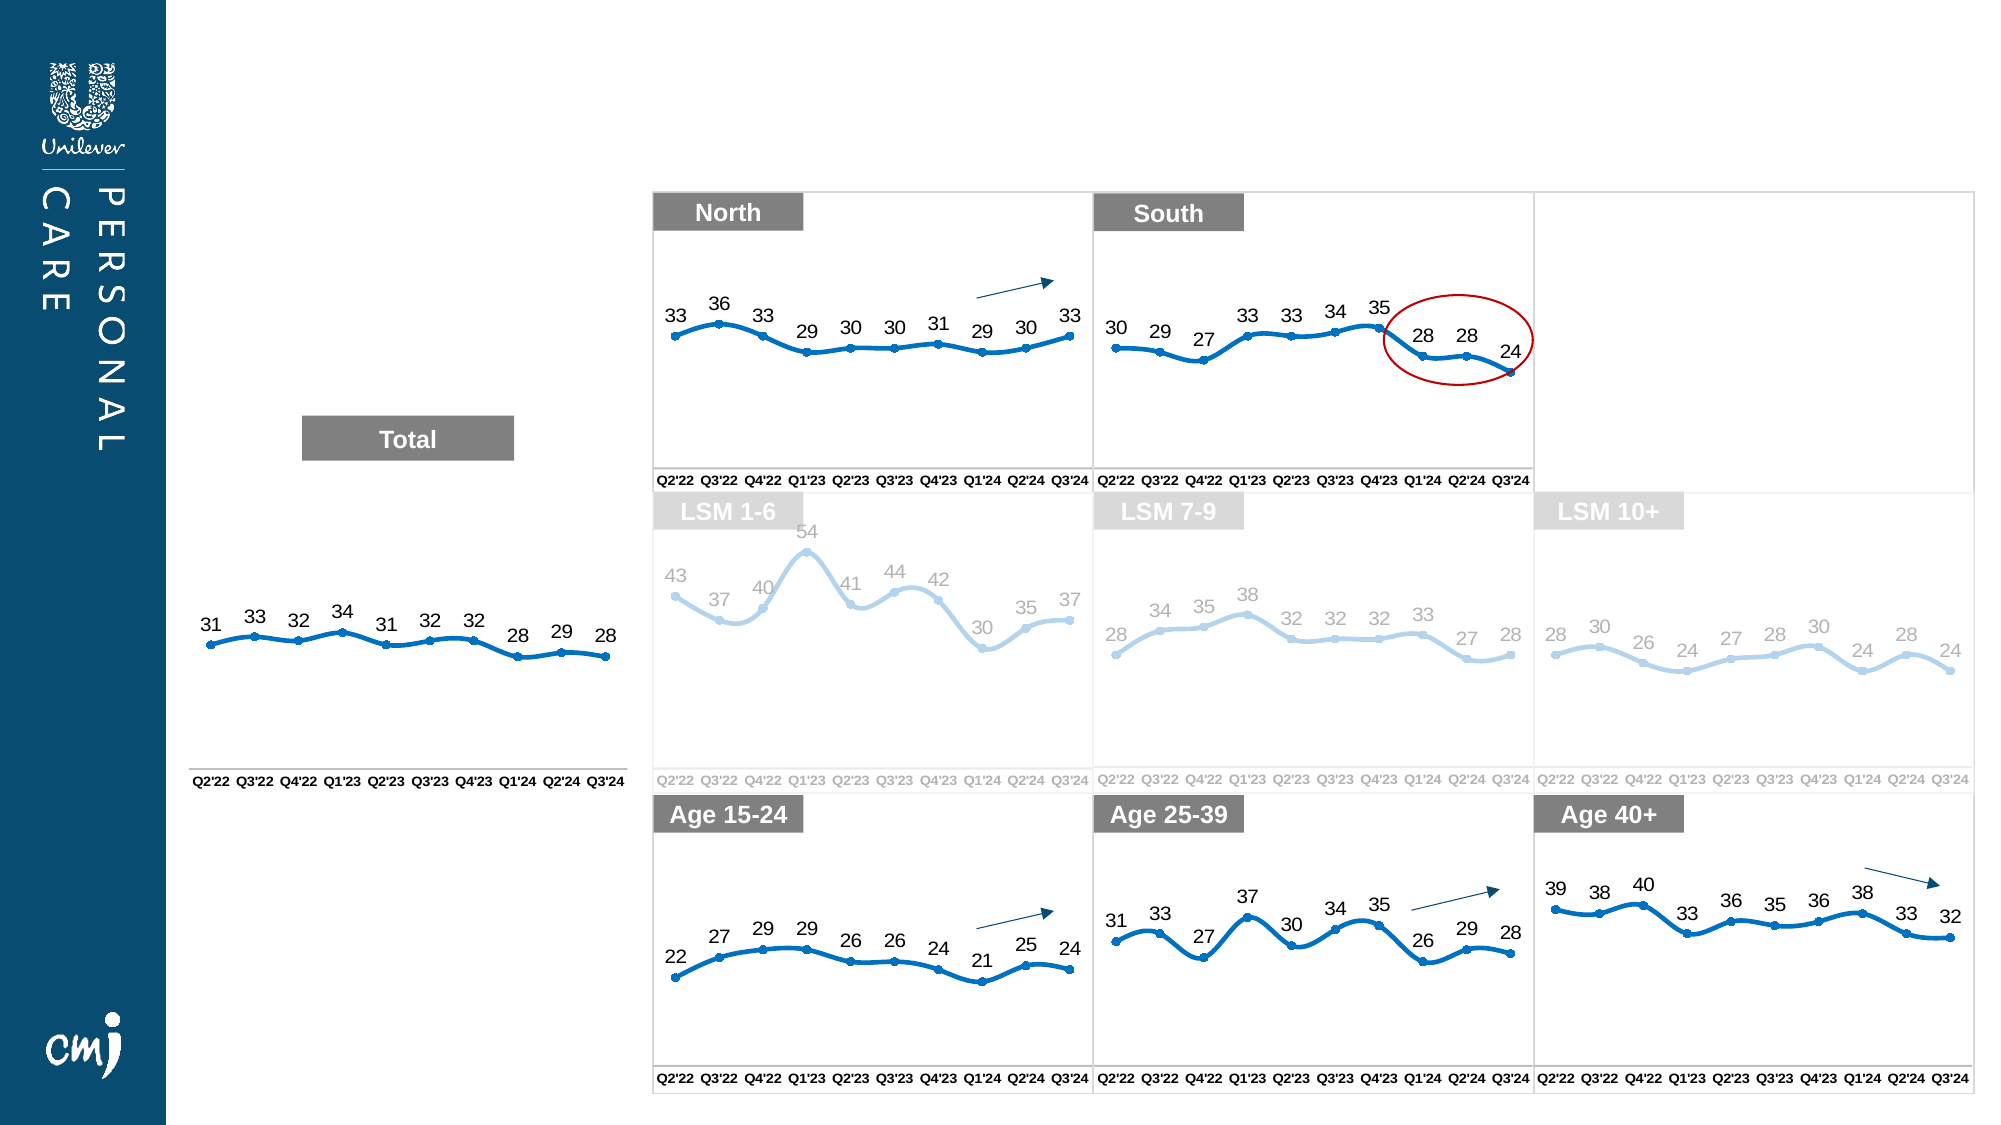

#

### Chart

| Category | Lifebuoy |
|---|---|
| Q2'22 | 33.0 |
| Q3'22 | 36.0 |
| Q4'22 | 33.0 |
| Q1'23 | 29.0 |
| Q2'23 | 30.0 |
| Q3'23 | 30.0 |
| Q4'23 | 31.0 |
| Q1'24 | 29.0 |
| Q2'24 | 30.0 |
| Q3'24 | 33.0 |

### Chart

| Category | Lifebuoy |
|---|---|
| Q2'22 | 30.0 |
| Q3'22 | 29.0 |
| Q4'22 | 27.0 |
| Q1'23 | 33.0 |
| Q2'23 | 33.0 |
| Q3'23 | 34.0 |
| Q4'23 | 35.0 |
| Q1'24 | 28.0 |
| Q2'24 | 28.0 |
| Q3'24 | 24.0 |
|  |  |  |  |
| --- | --- | --- | --- |
|  |  |  |  |
|  |  |  |  |
North
South

Total

### Chart

| Category | Lifebuoy |
|---|---|
| Q2'22 | 28.0 |
| Q3'22 | 34.0 |
| Q4'22 | 35.0 |
| Q1'23 | 38.0 |
| Q2'23 | 32.0 |
| Q3'23 | 32.0 |
| Q4'23 | 32.0 |
| Q1'24 | 33.0 |
| Q2'24 | 27.0 |
| Q3'24 | 28.0 |

### Chart

| Category | Lifebuoy |
|---|---|
| Q2'22 | 28.0 |
| Q3'22 | 30.0 |
| Q4'22 | 26.0 |
| Q1'23 | 24.0 |
| Q2'23 | 27.0 |
| Q3'23 | 28.0 |
| Q4'23 | 30.0 |
| Q1'24 | 24.0 |
| Q2'24 | 28.0 |
| Q3'24 | 24.0 |

### Chart

| Category | Lifebuoy |
|---|---|
| Q2'22 | 43.0 |
| Q3'22 | 37.0 |
| Q4'22 | 40.0 |
| Q1'23 | 54.0 |
| Q2'23 | 41.0 |
| Q3'23 | 44.0 |
| Q4'23 | 42.0 |
| Q1'24 | 30.0 |
| Q2'24 | 35.0 |
| Q3'24 | 37.0 |

### Chart

| Category | Lifebuoy |
|---|---|
| Q2'22 | 31.0 |
| Q3'22 | 33.0 |
| Q4'22 | 32.0 |
| Q1'23 | 34.0 |
| Q2'23 | 31.0 |
| Q3'23 | 32.0 |
| Q4'23 | 32.0 |
| Q1'24 | 28.0 |
| Q2'24 | 29.0 |
| Q3'24 | 28.0 |
LSM 1-6
LSM 7-9
LSM 10+

### Chart

| Category | Lifebuoy |
|---|---|
| Q2'22 | 22.0 |
| Q3'22 | 27.0 |
| Q4'22 | 29.0 |
| Q1'23 | 29.0 |
| Q2'23 | 26.0 |
| Q3'23 | 26.0 |
| Q4'23 | 24.0 |
| Q1'24 | 21.0 |
| Q2'24 | 25.0 |
| Q3'24 | 24.0 |

### Chart

| Category | Lifebuoy |
|---|---|
| Q2'22 | 31.0 |
| Q3'22 | 33.0 |
| Q4'22 | 27.0 |
| Q1'23 | 37.0 |
| Q2'23 | 30.0 |
| Q3'23 | 34.0 |
| Q4'23 | 35.0 |
| Q1'24 | 26.0 |
| Q2'24 | 29.0 |
| Q3'24 | 28.0 |

### Chart

| Category | Lifebuoy |
|---|---|
| Q2'22 | 39.0 |
| Q3'22 | 38.0 |
| Q4'22 | 40.0 |
| Q1'23 | 33.0 |
| Q2'23 | 36.0 |
| Q3'23 | 35.0 |
| Q4'23 | 36.0 |
| Q1'24 | 38.0 |
| Q2'24 | 33.0 |
| Q3'24 | 32.0 |
Age 15-24
Age 25-39
Age 40+